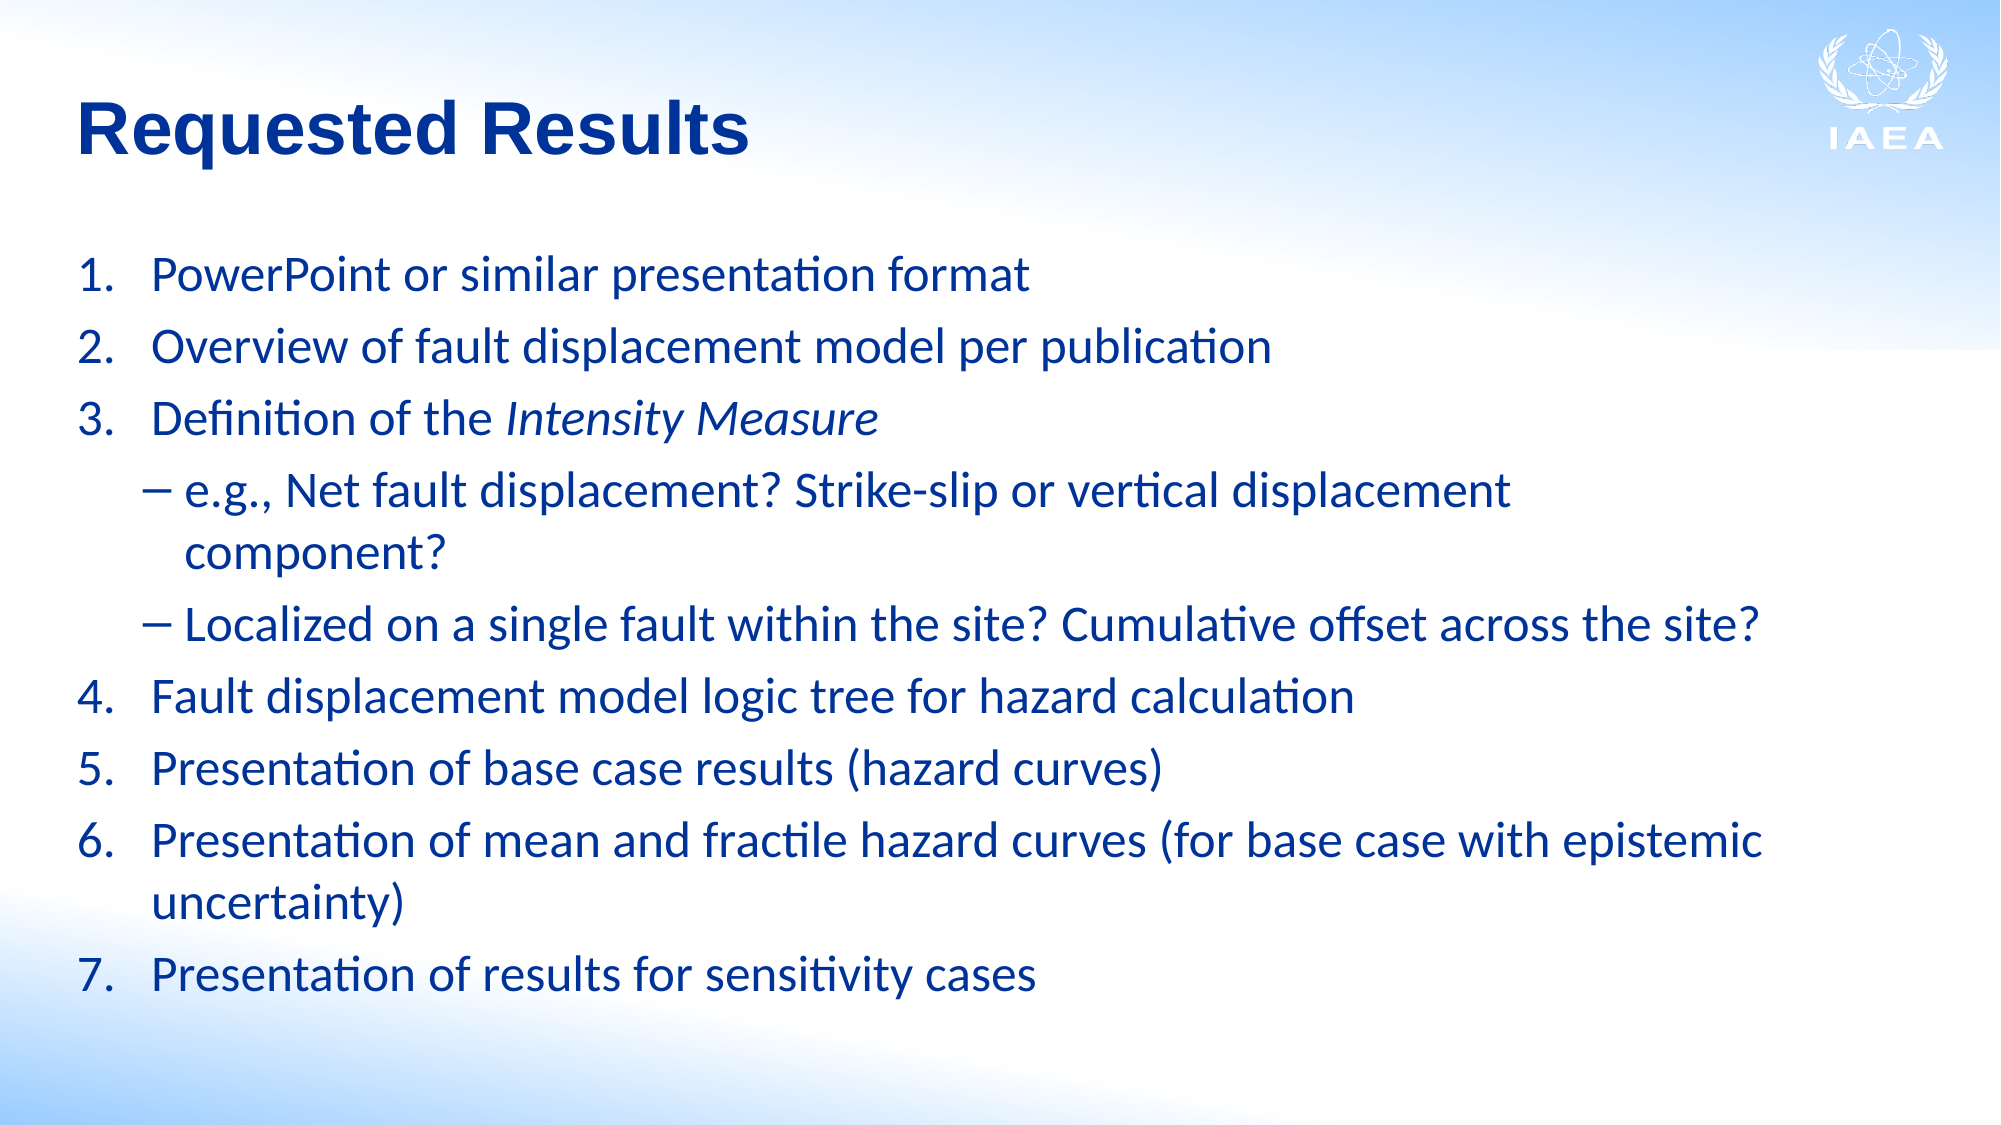

# Requested Results
PowerPoint or similar presentation format
Overview of fault displacement model per publication
Definition of the Intensity Measure
e.g., Net fault displacement? Strike-slip or vertical displacement component?
Localized on a single fault within the site? Cumulative offset across the site?
Fault displacement model logic tree for hazard calculation
Presentation of base case results (hazard curves)
Presentation of mean and fractile hazard curves (for base case with epistemic uncertainty)
Presentation of results for sensitivity cases